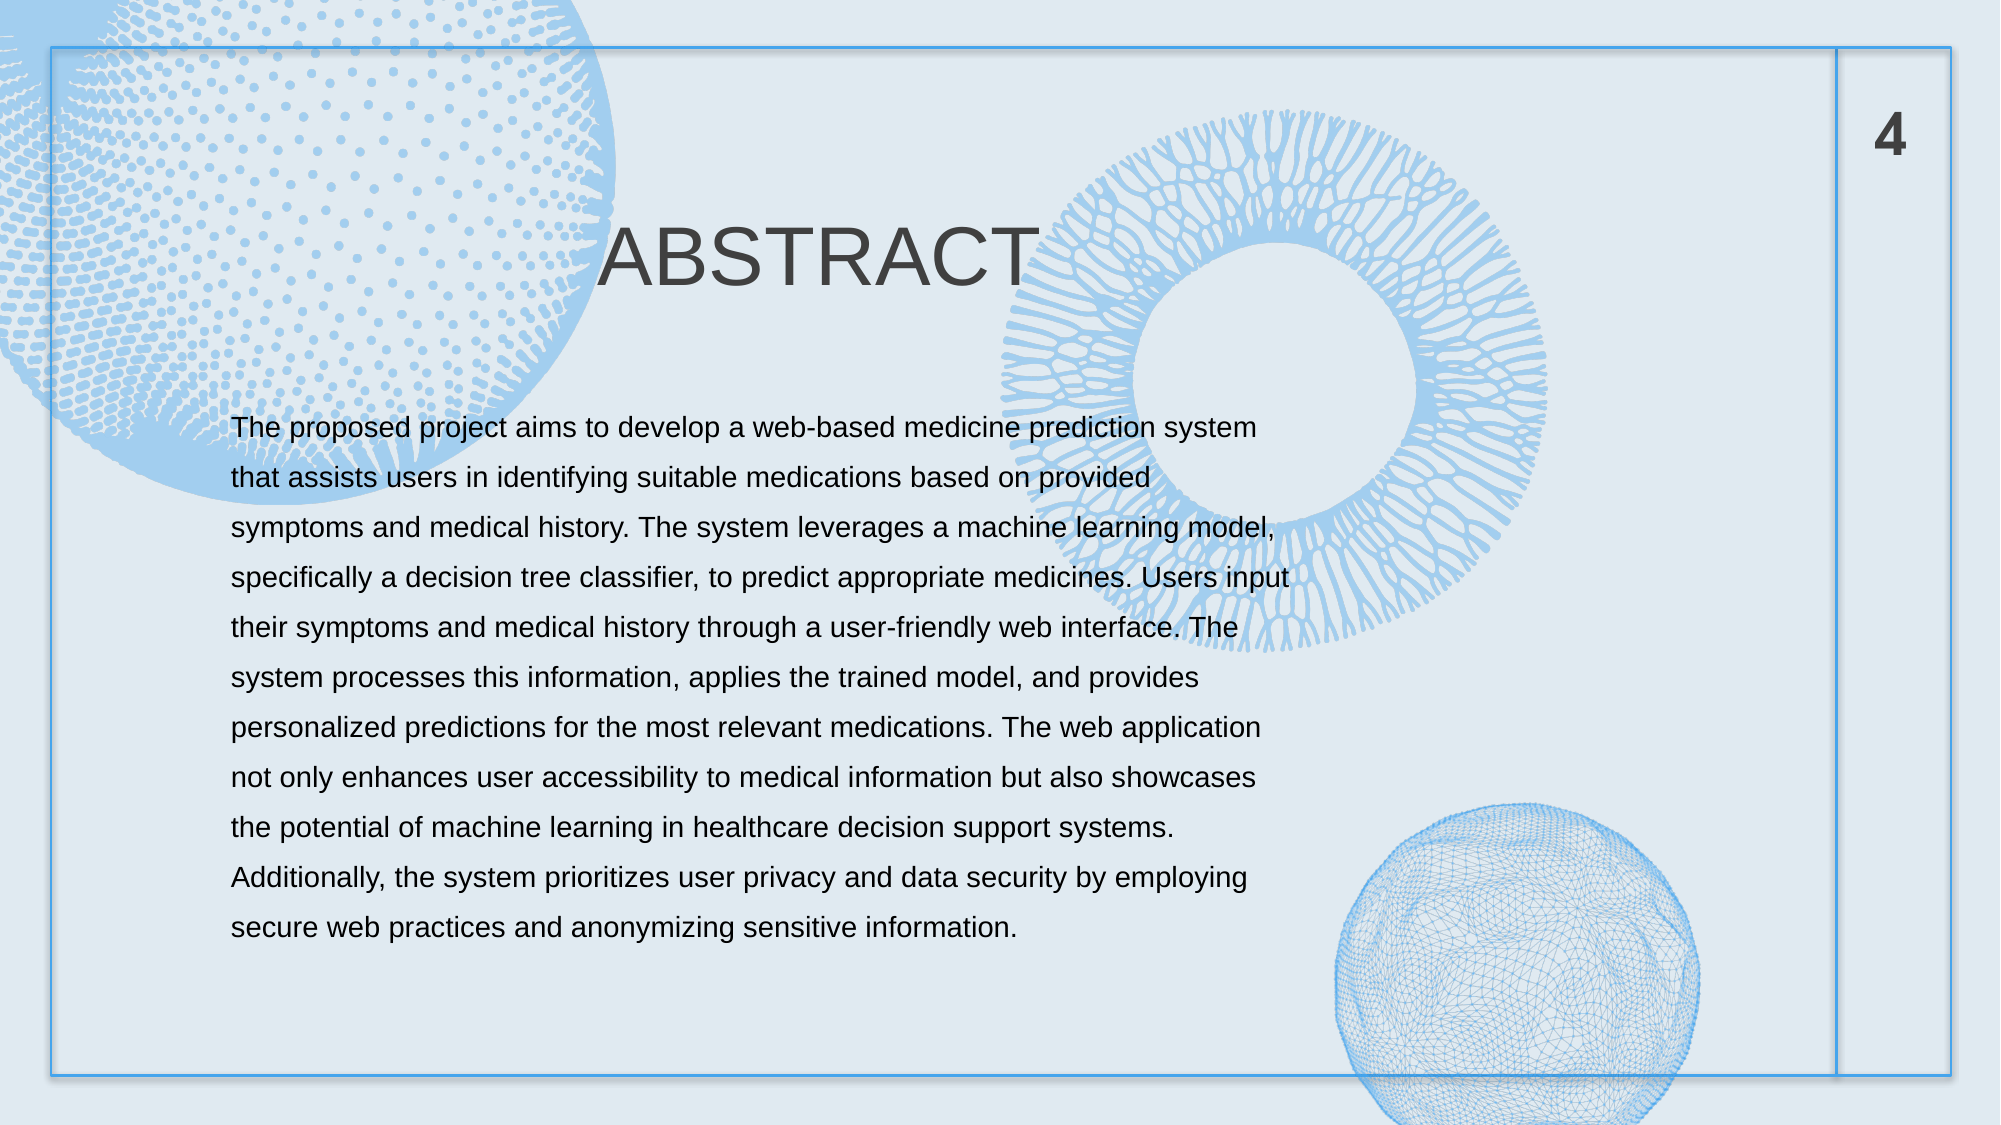

# ABSTRACT
4
The proposed project aims to develop a web-based medicine prediction system that assists users in identifying suitable medications based on provided symptoms and medical history. The system leverages a machine learning model, specifically a decision tree classifier, to predict appropriate medicines. Users input their symptoms and medical history through a user-friendly web interface. The system processes this information, applies the trained model, and provides personalized predictions for the most relevant medications. The web application not only enhances user accessibility to medical information but also showcases the potential of machine learning in healthcare decision support systems. Additionally, the system prioritizes user privacy and data security by employing secure web practices and anonymizing sensitive information.